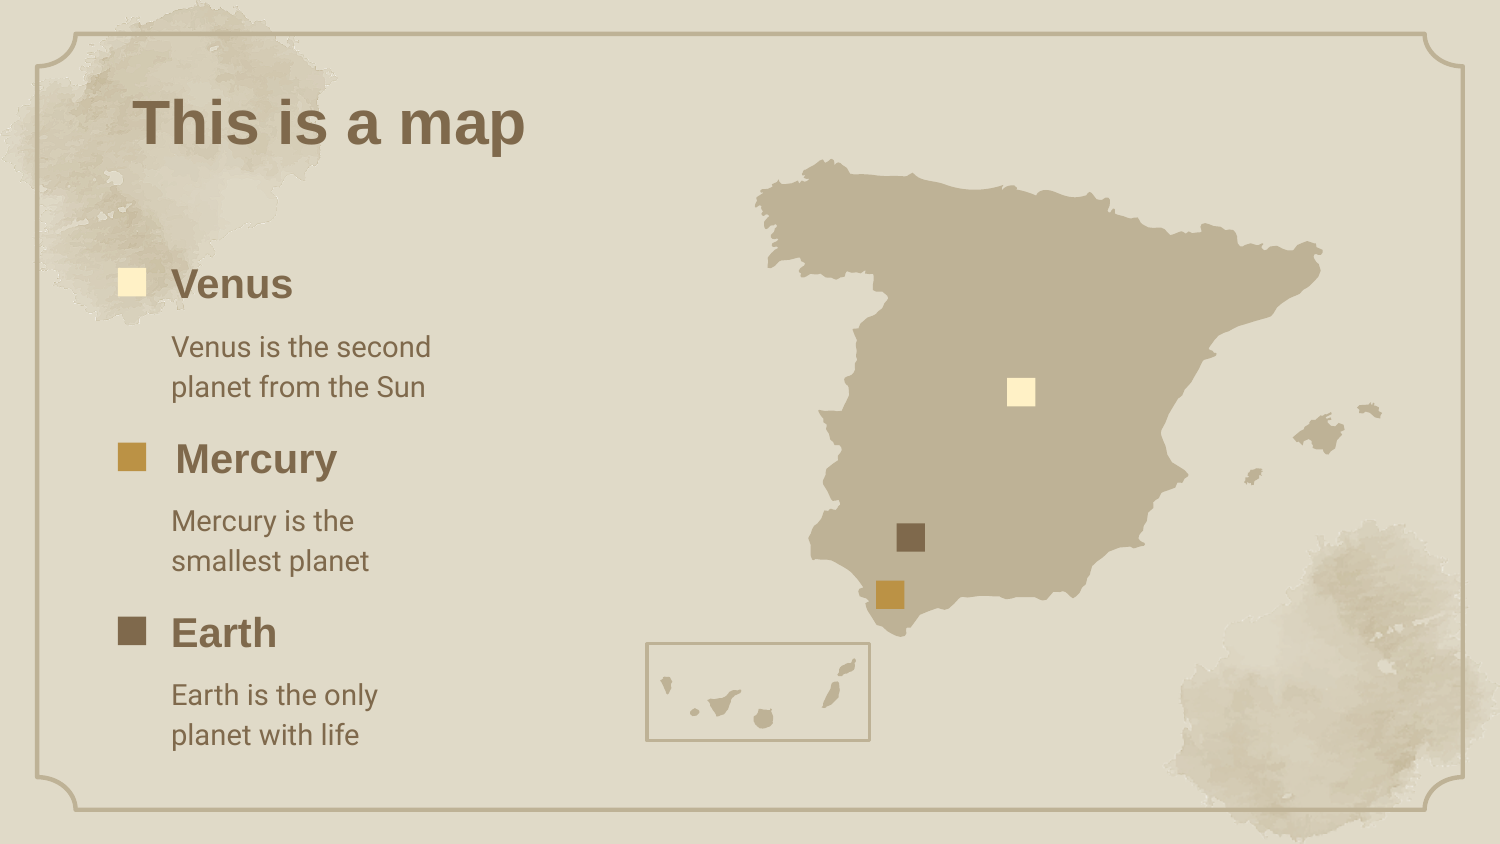

# This is a map

Venus

Venus is the second planet from the Sun

Mercury

Mercury is the smallest planet

Earth

Earth is the only planet with life